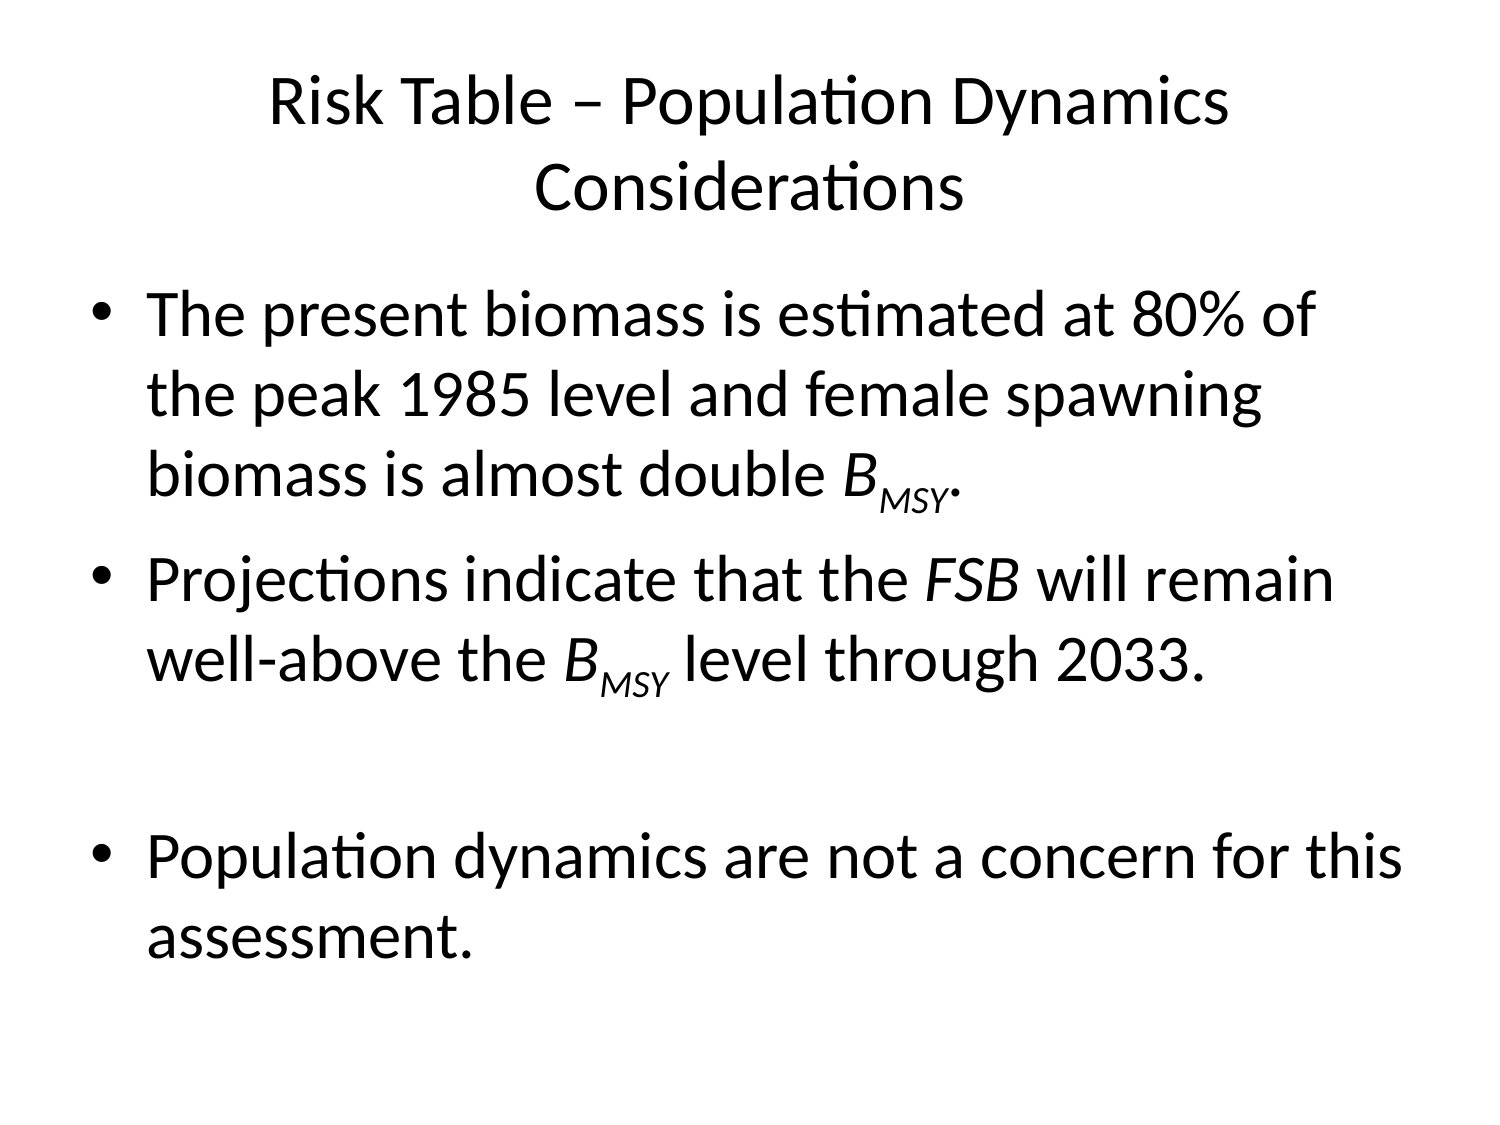

# Risk Table – Population Dynamics Considerations
The present biomass is estimated at 80% of the peak 1985 level and female spawning biomass is almost double BMSY.
Projections indicate that the FSB will remain well-above the BMSY level through 2033.

Population dynamics are not a concern for this assessment.